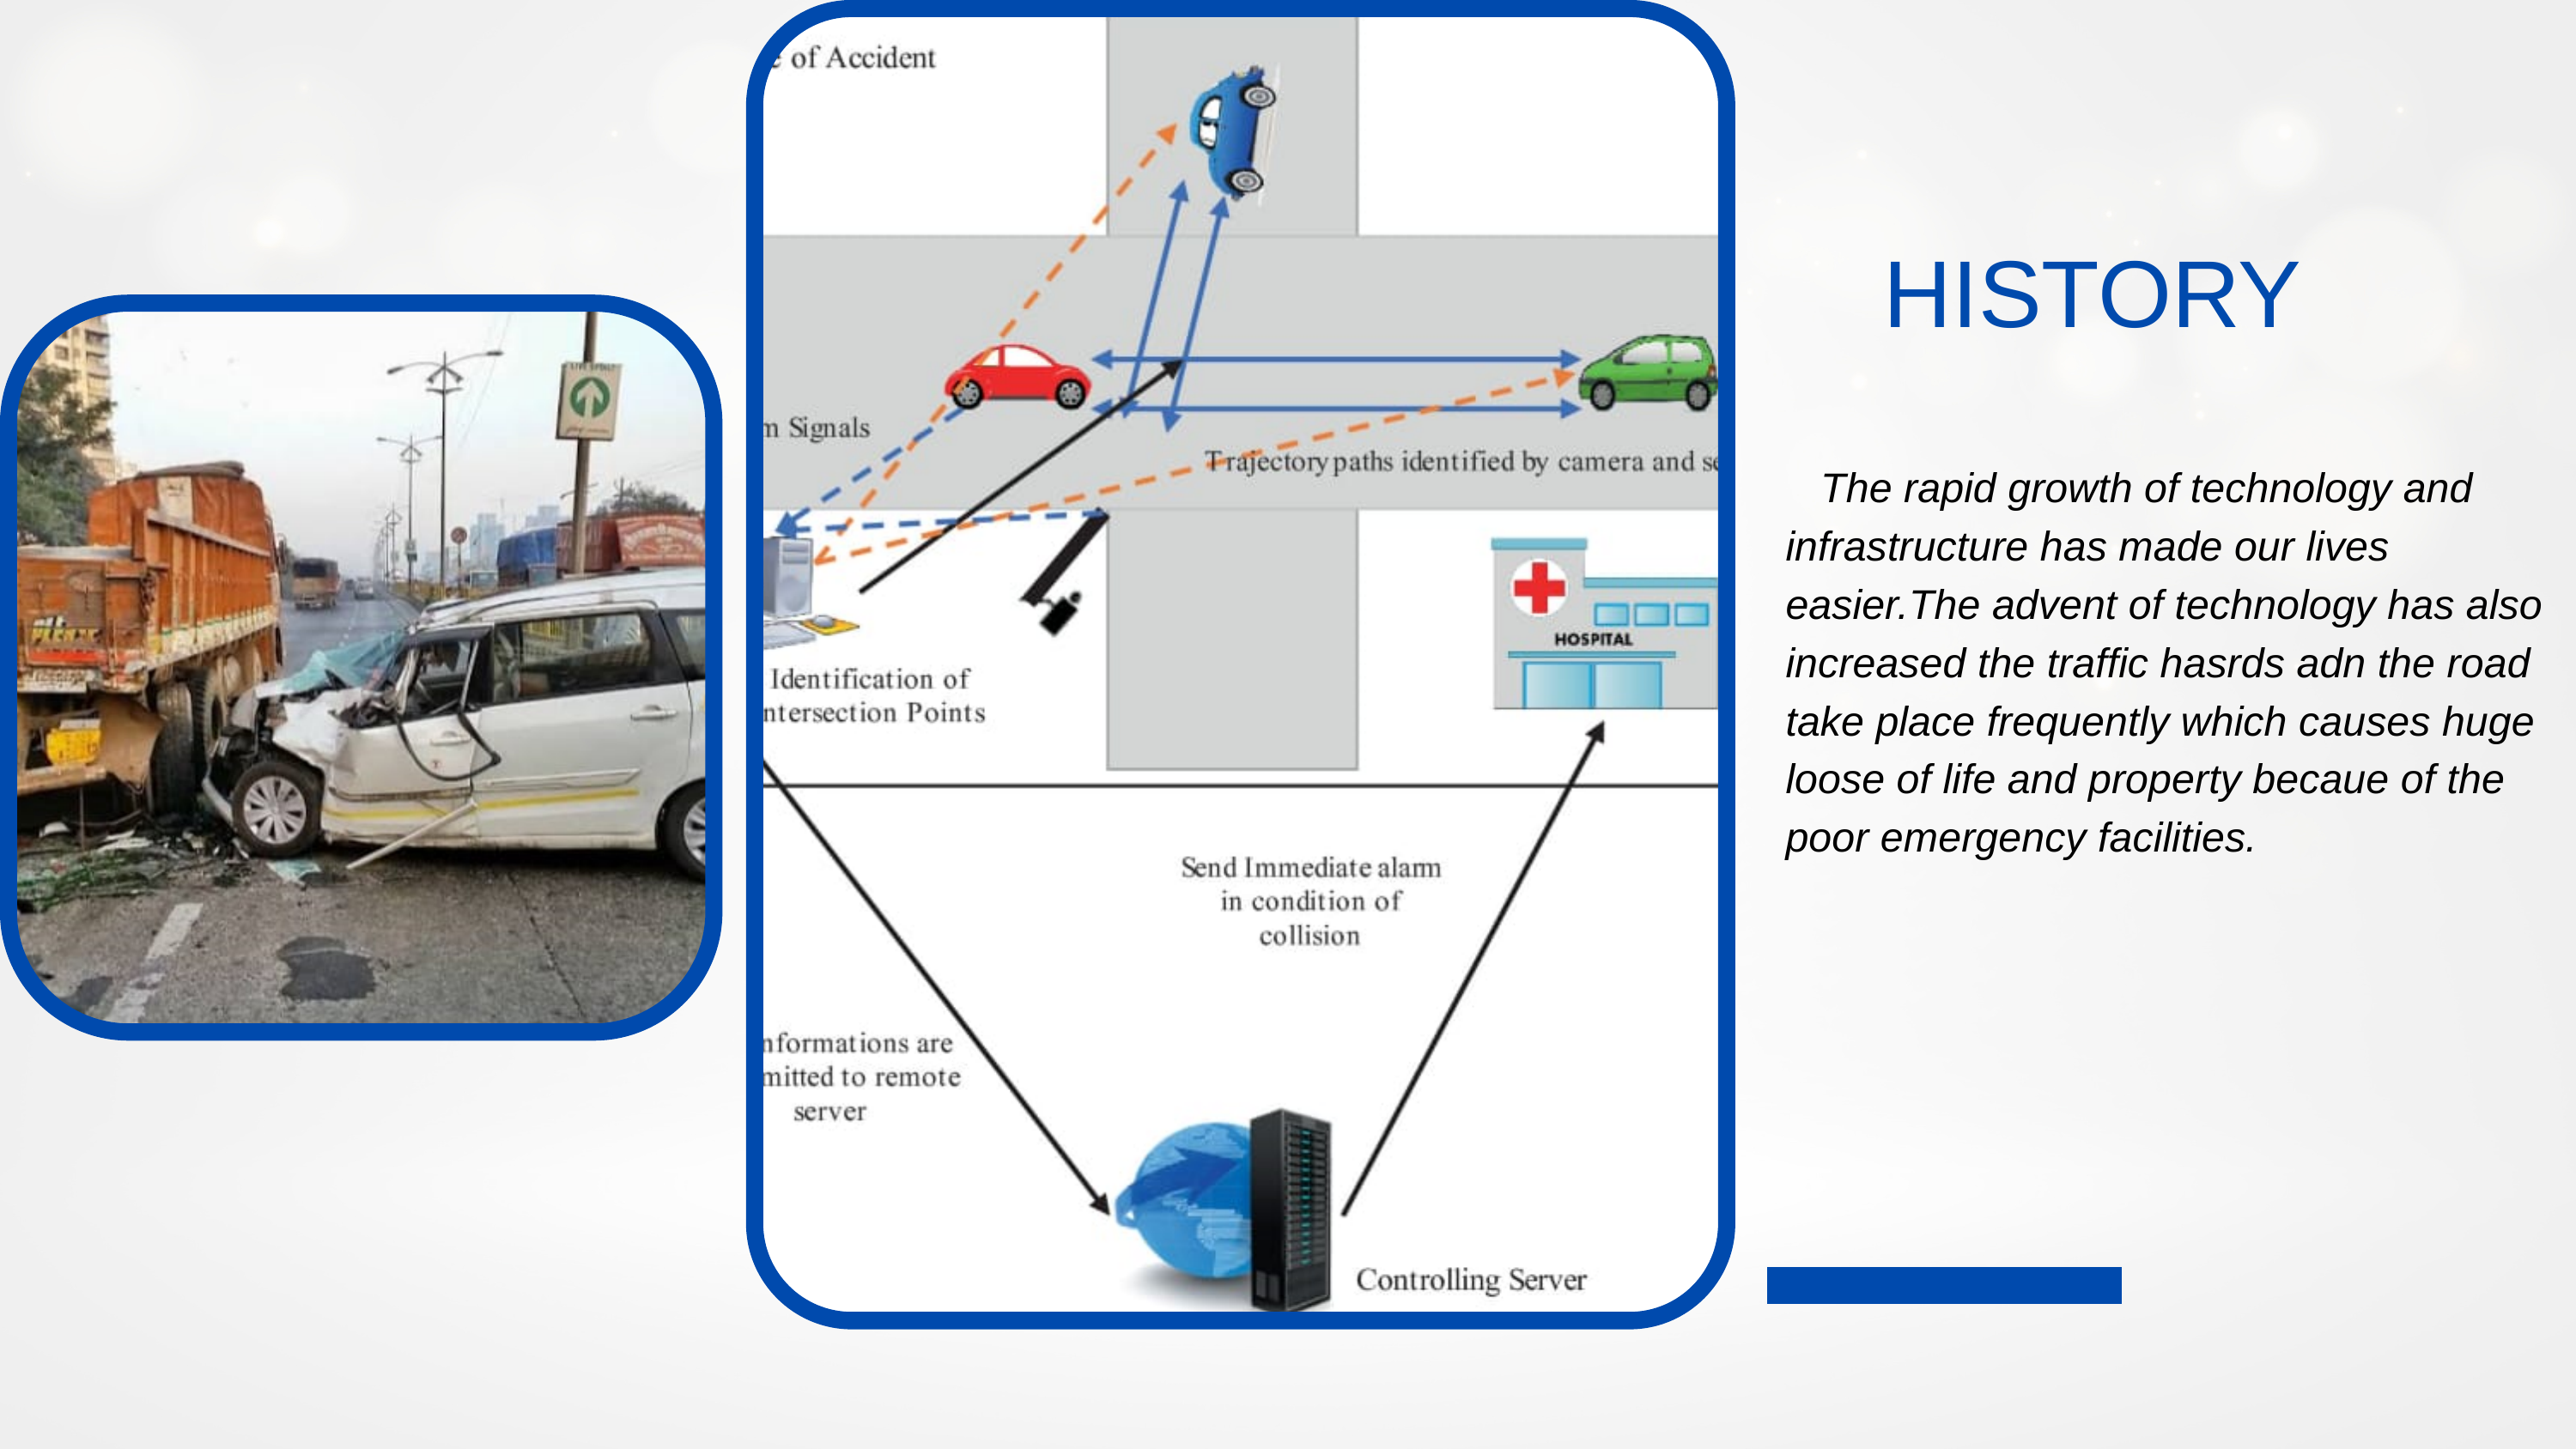

HISTORY

   The rapid growth of technology and infrastructure has made our lives easier.The advent of technology has also increased the traffic hasrds adn the road take place frequently which causes huge loose of life and property becaue of the poor emergency facilities.